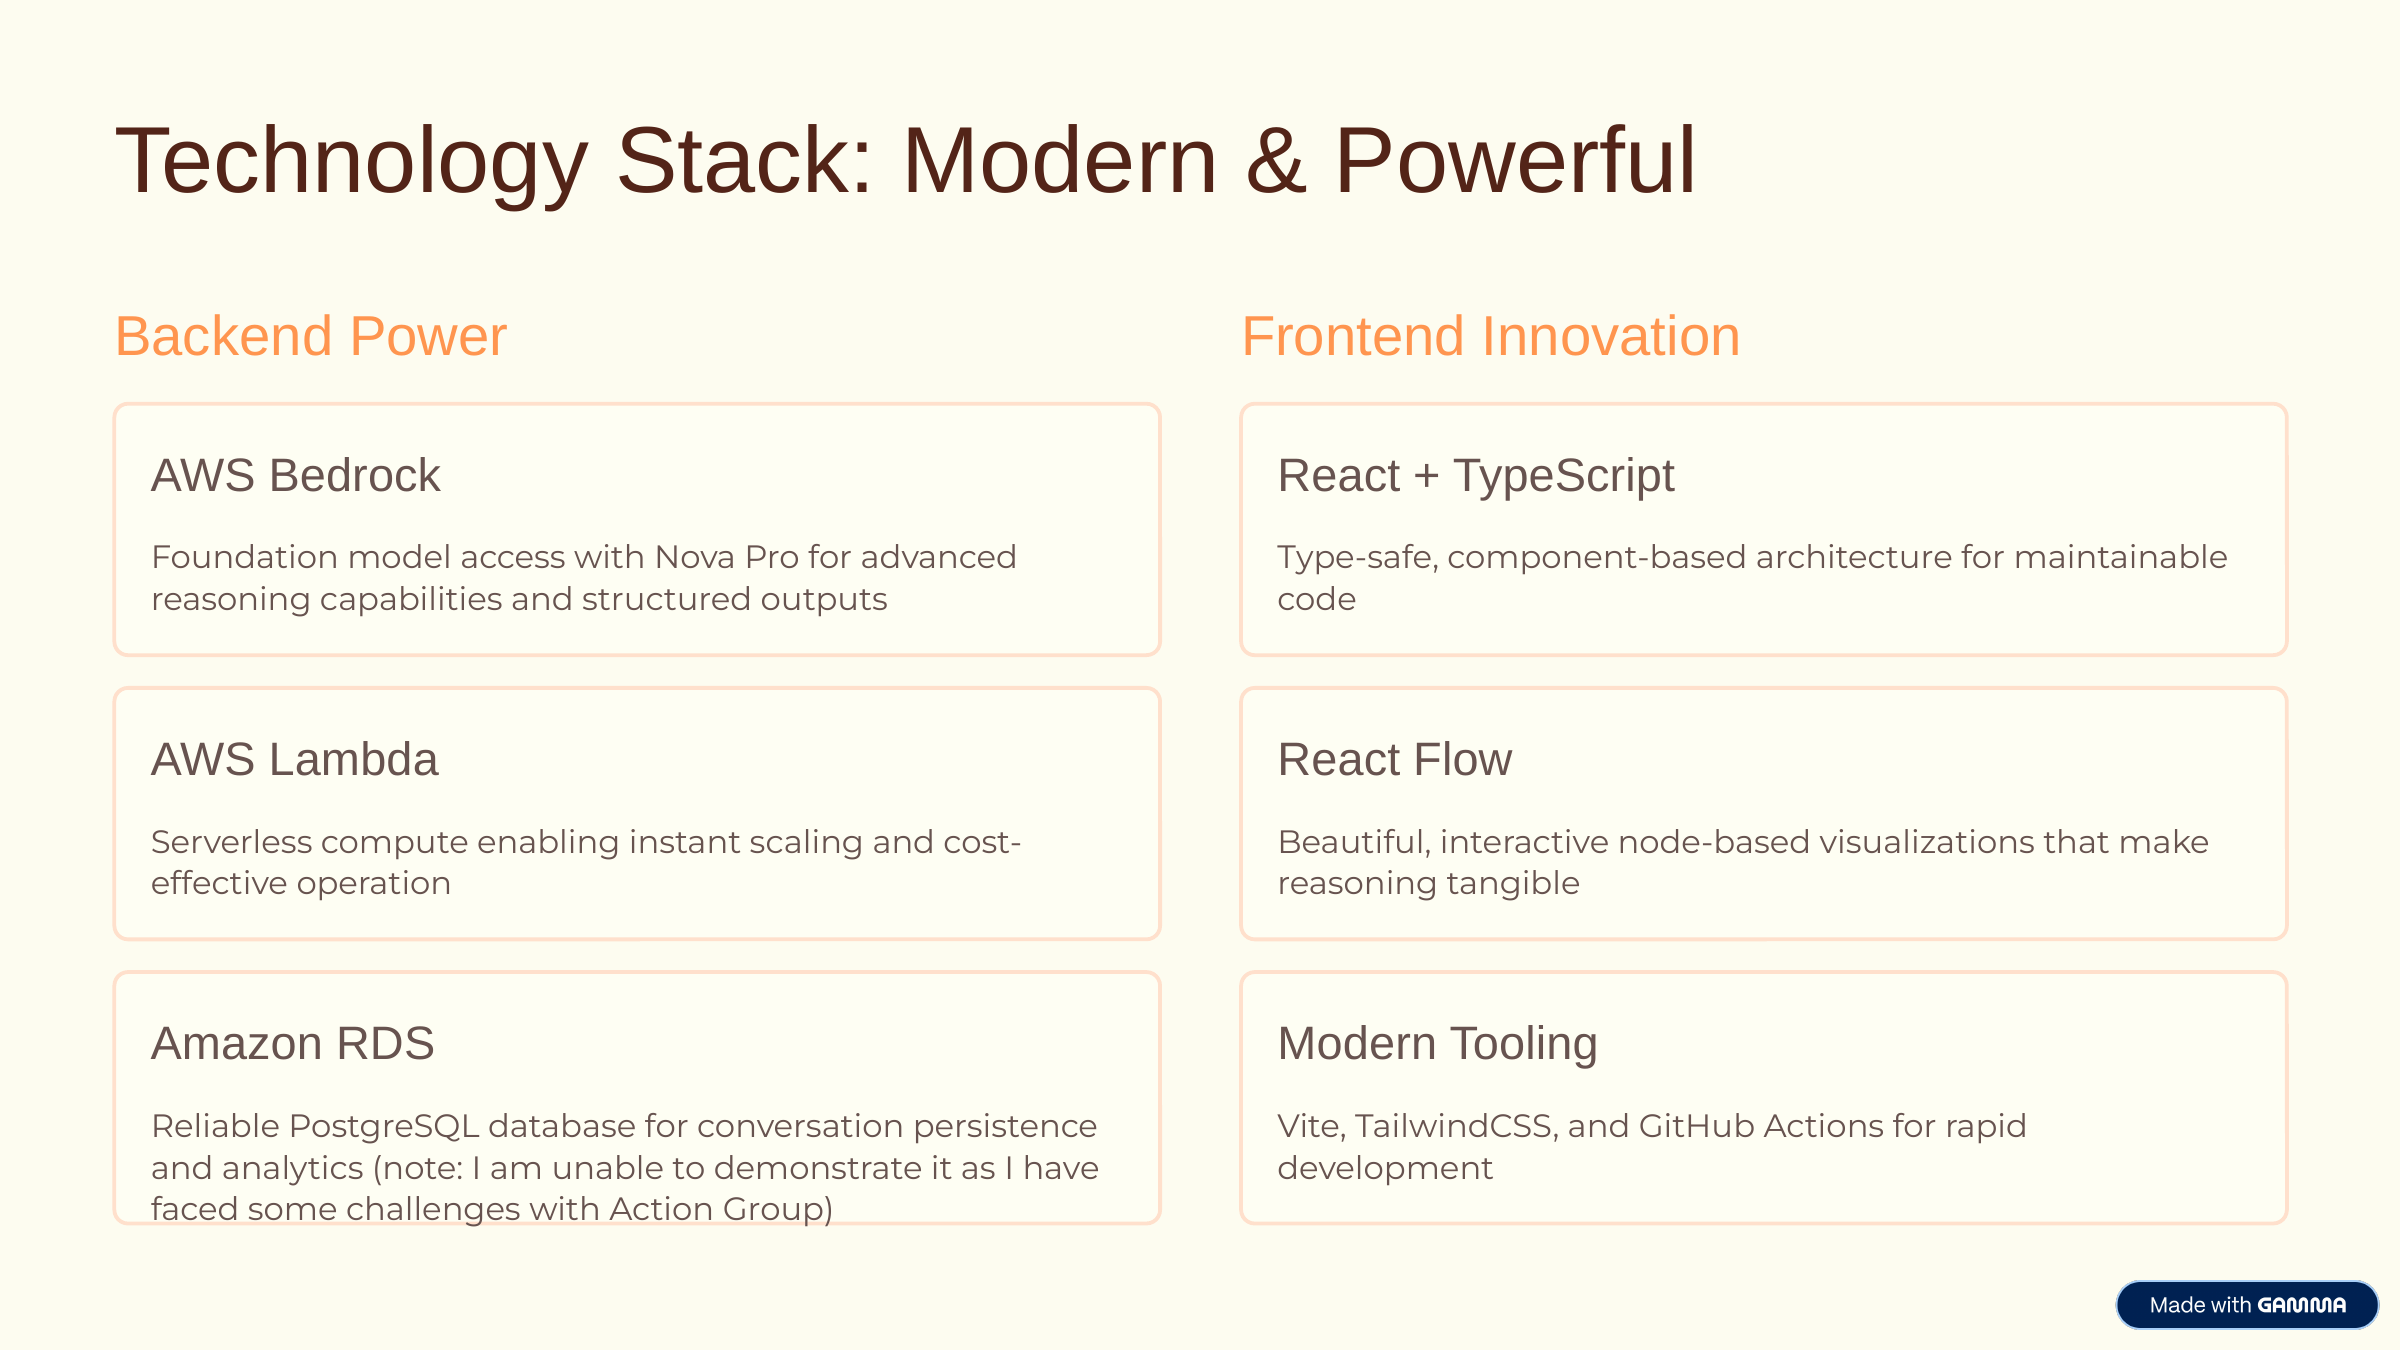

Technology Stack: Modern & Powerful
Backend Power
Frontend Innovation

AWS Bedrock
React + TypeScript
Foundation model access with Nova Pro for advanced reasoning capabilities and structured outputs
Type-safe, component-based architecture for maintainable code

AWS Lambda
React Flow
Serverless compute enabling instant scaling and cost-effective operation
Beautiful, interactive node-based visualizations that make reasoning tangible

Amazon RDS
Modern Tooling
Reliable PostgreSQL database for conversation persistence and analytics (note: I am unable to demonstrate it as I have faced some challenges with Action Group)
Vite, TailwindCSS, and GitHub Actions for rapid development